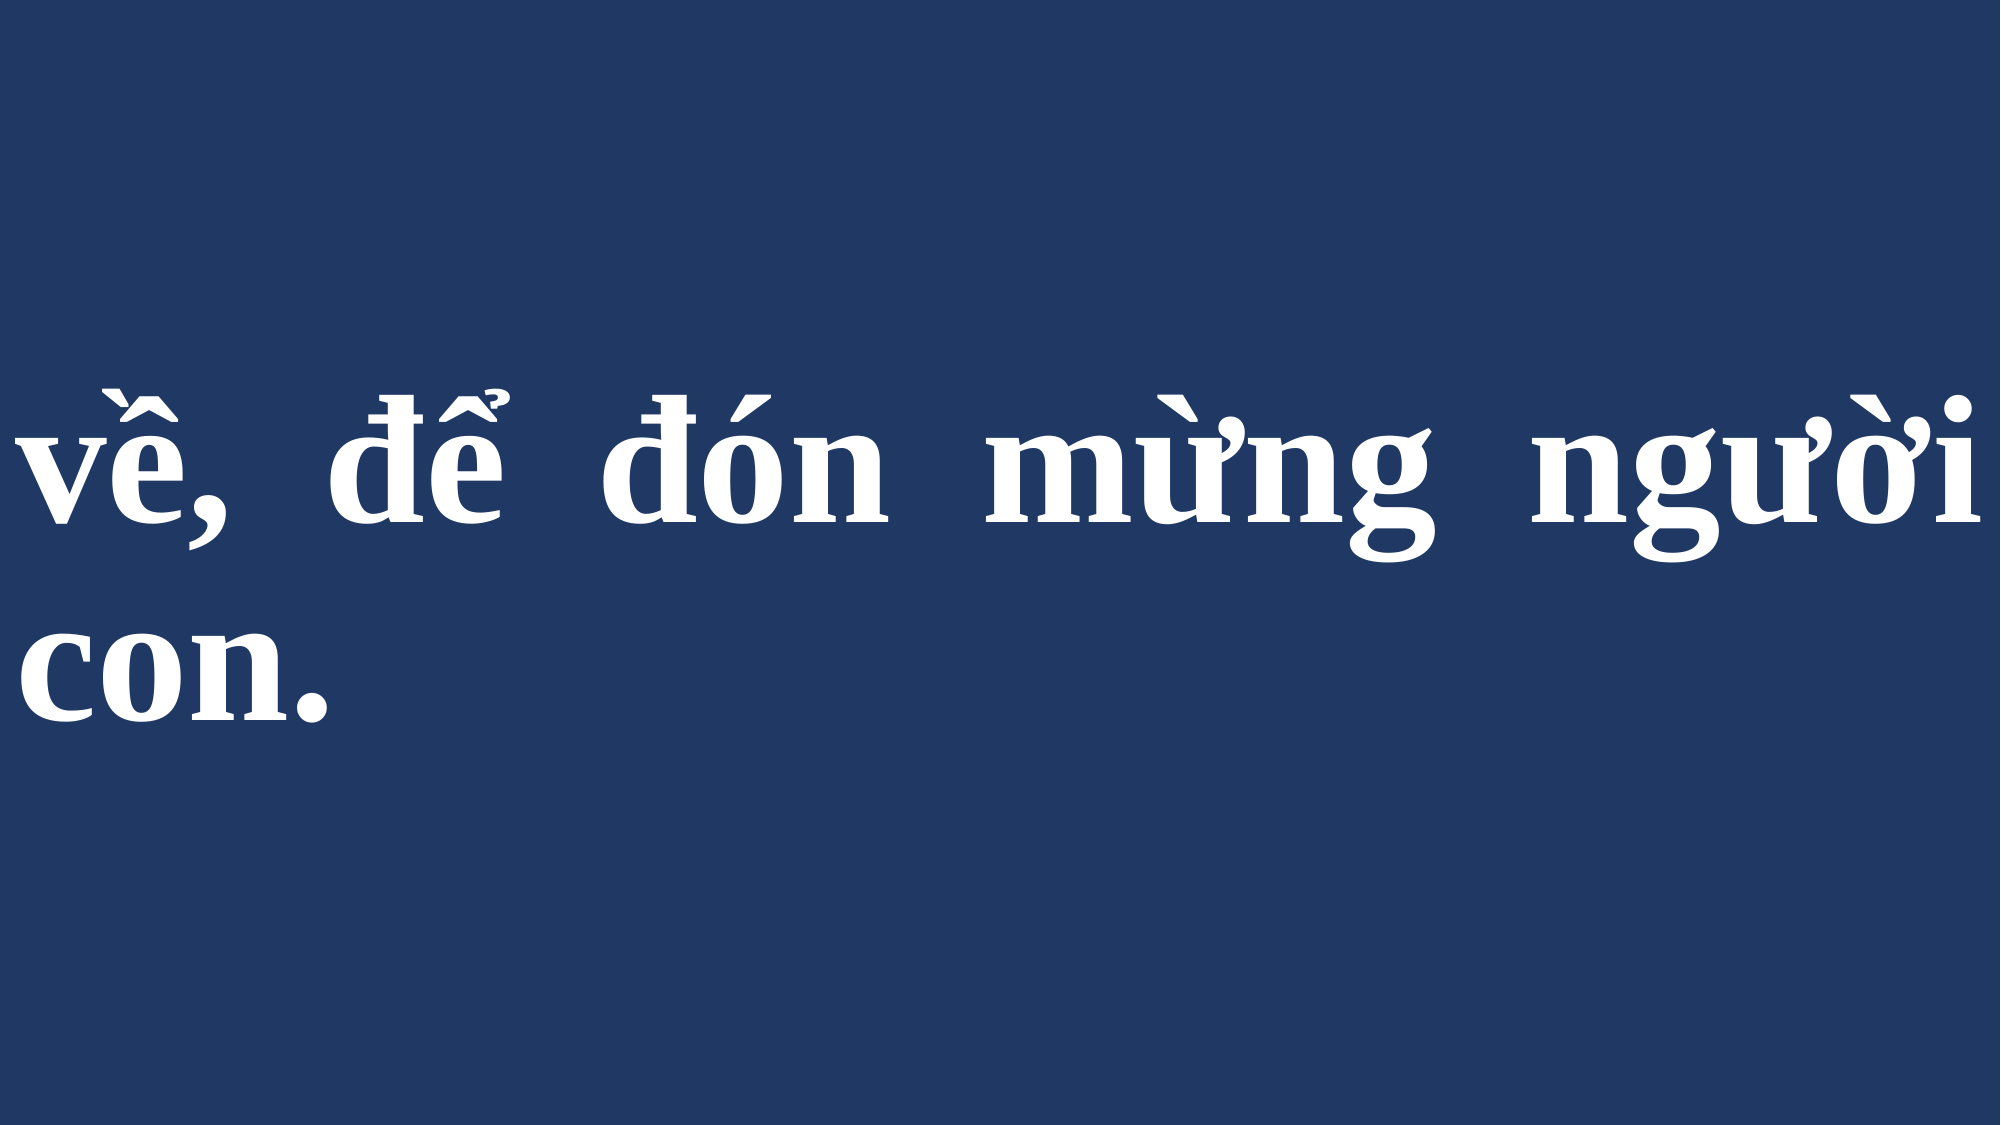

# về, để đón mừng người con.